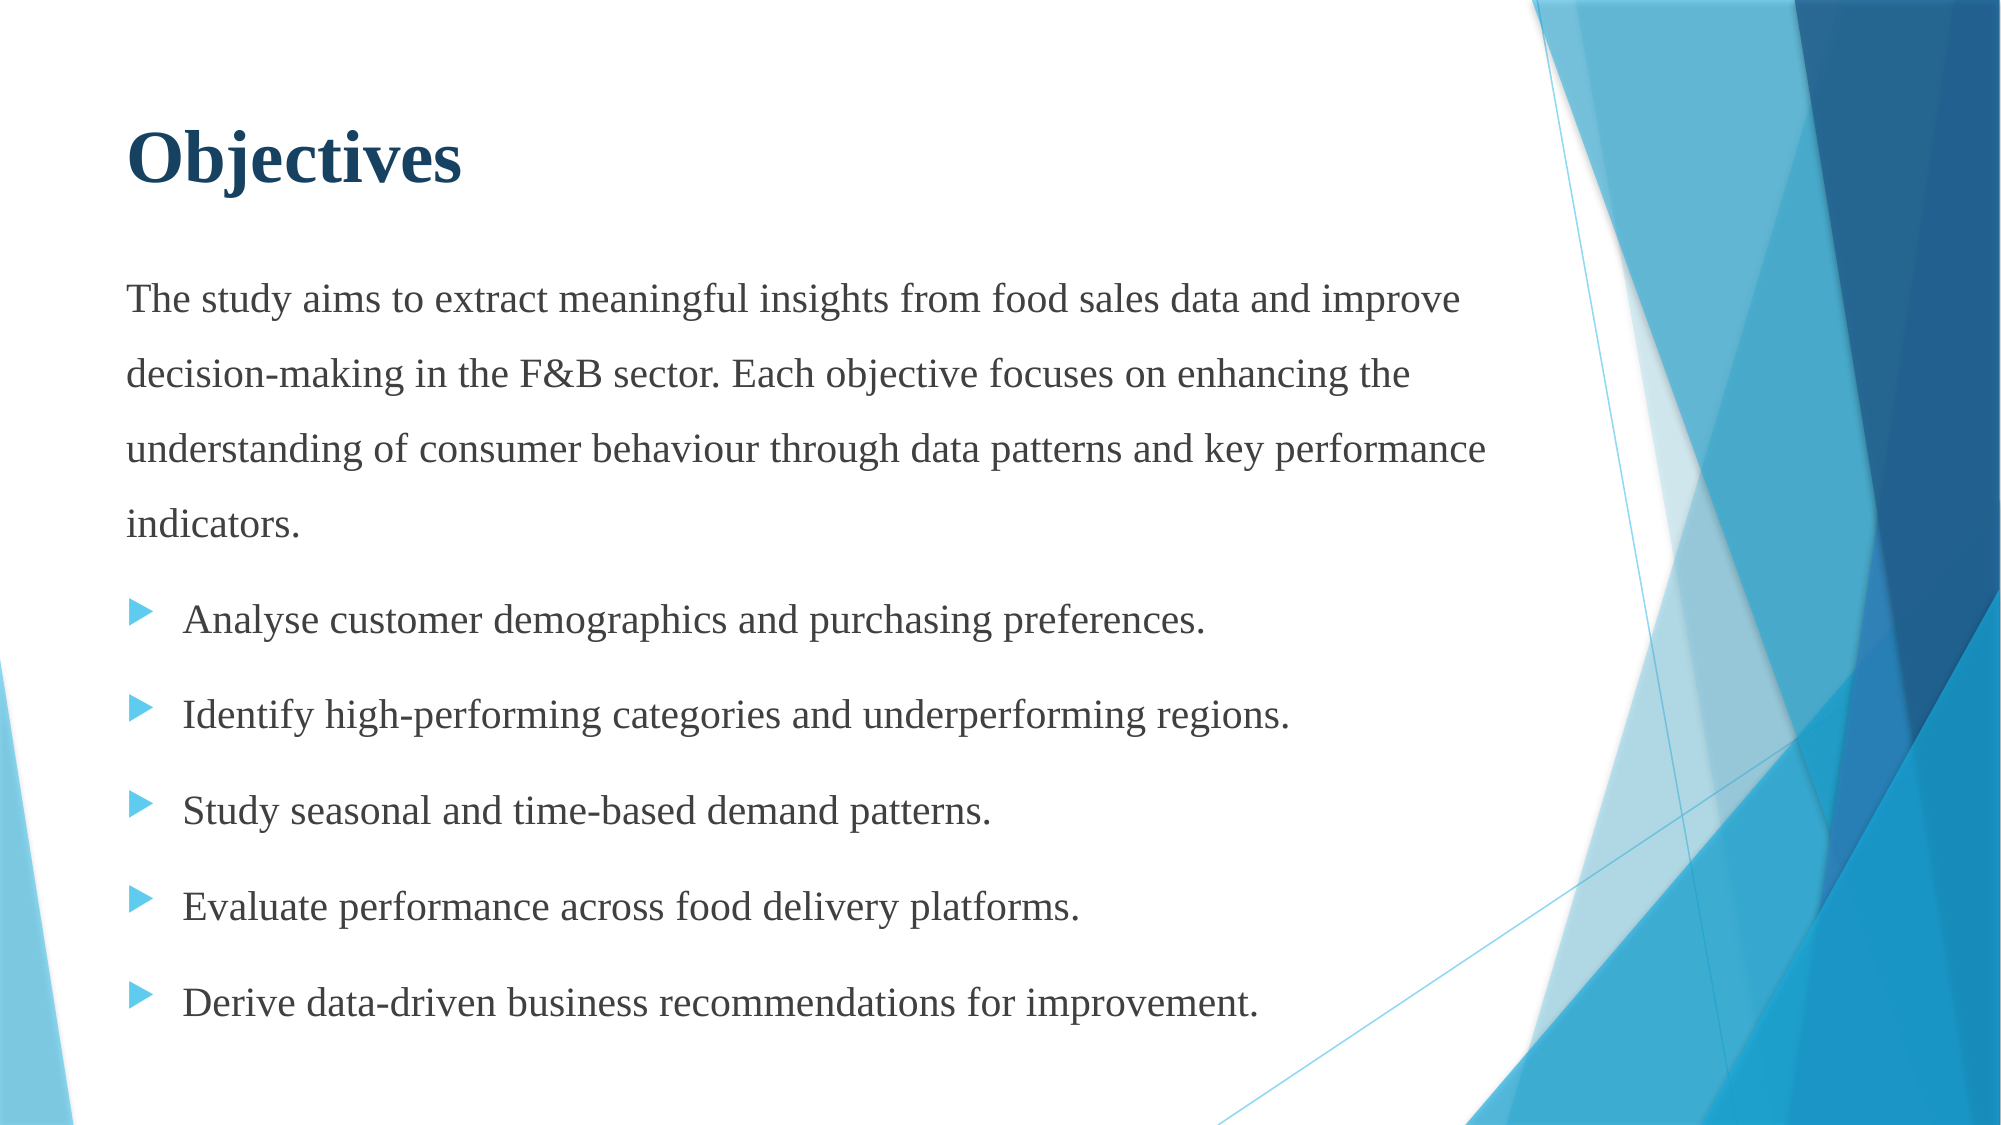

# Objectives
The study aims to extract meaningful insights from food sales data and improve decision-making in the F&B sector. Each objective focuses on enhancing the understanding of consumer behaviour through data patterns and key performance indicators.
Analyse customer demographics and purchasing preferences.
Identify high-performing categories and underperforming regions.
Study seasonal and time-based demand patterns.
Evaluate performance across food delivery platforms.
Derive data-driven business recommendations for improvement.